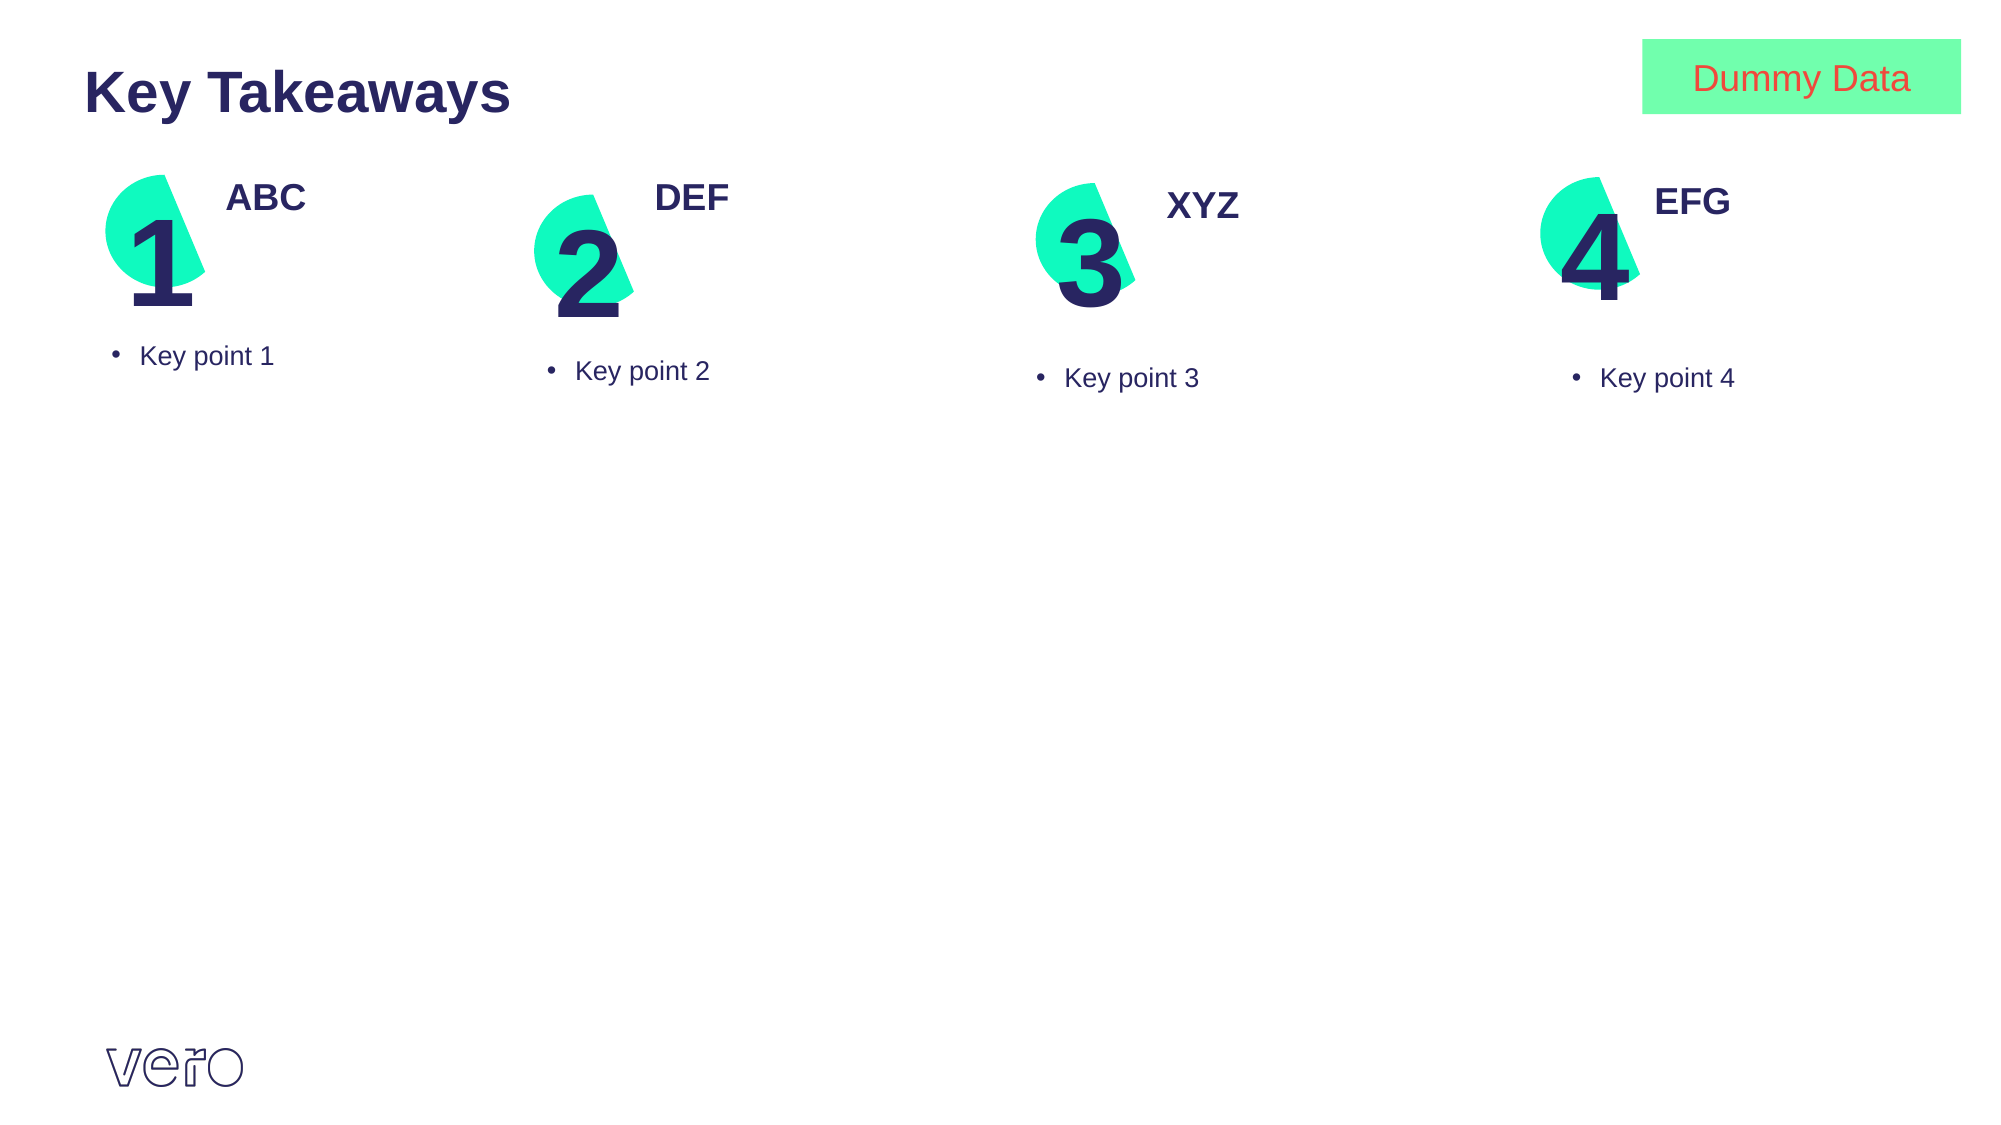

Dummy Data
Key Takeaways
4

1

3

2

ABC
DEF
EFG
XYZ
Key point 1
Key point 2
Key point 3
Key point 4